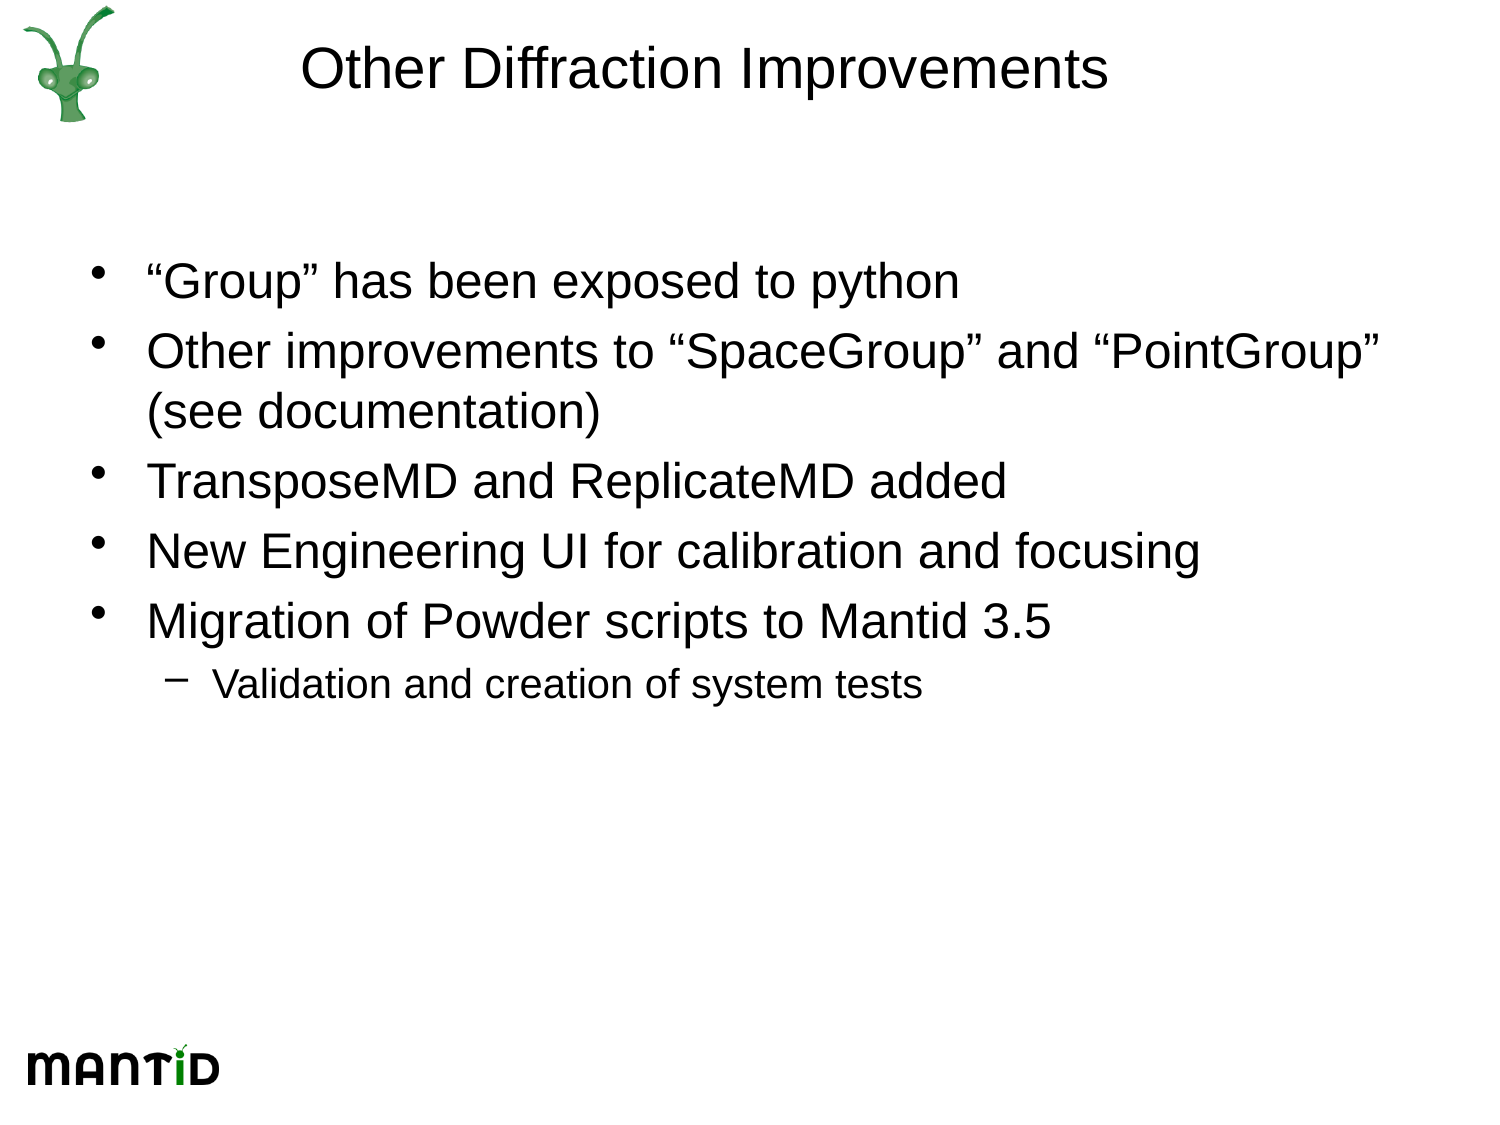

# Other Diffraction Improvements
“Group” has been exposed to python
Other improvements to “SpaceGroup” and “PointGroup” (see documentation)
TransposeMD and ReplicateMD added
New Engineering UI for calibration and focusing
Migration of Powder scripts to Mantid 3.5
Validation and creation of system tests